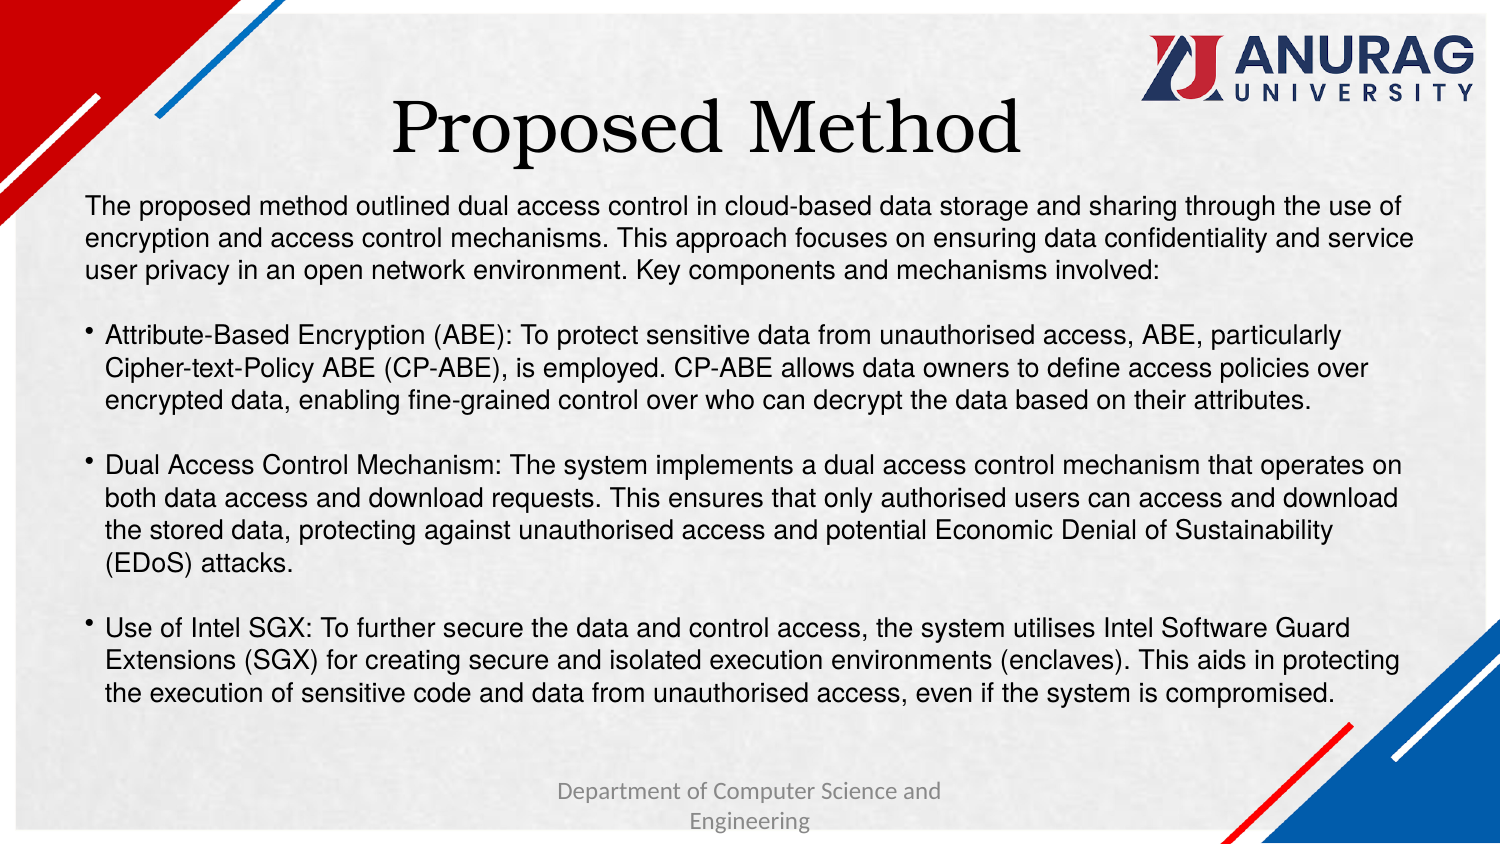

# Proposed Method
The proposed method outlined dual access control in cloud-based data storage and sharing through the use of encryption and access control mechanisms. This approach focuses on ensuring data confidentiality and service user privacy in an open network environment. Key components and mechanisms involved:

Attribute-Based Encryption (ABE): To protect sensitive data from unauthorised access, ABE, particularly Cipher-text-Policy ABE (CP-ABE), is employed. CP-ABE allows data owners to define access policies over encrypted data, enabling fine-grained control over who can decrypt the data based on their attributes.

Dual Access Control Mechanism: The system implements a dual access control mechanism that operates on both data access and download requests. This ensures that only authorised users can access and download the stored data, protecting against unauthorised access and potential Economic Denial of Sustainability (EDoS) attacks.

Use of Intel SGX: To further secure the data and control access, the system utilises Intel Software Guard Extensions (SGX) for creating secure and isolated execution environments (enclaves). This aids in protecting the execution of sensitive code and data from unauthorised access, even if the system is compromised.
Department of Computer Science and Engineering
6